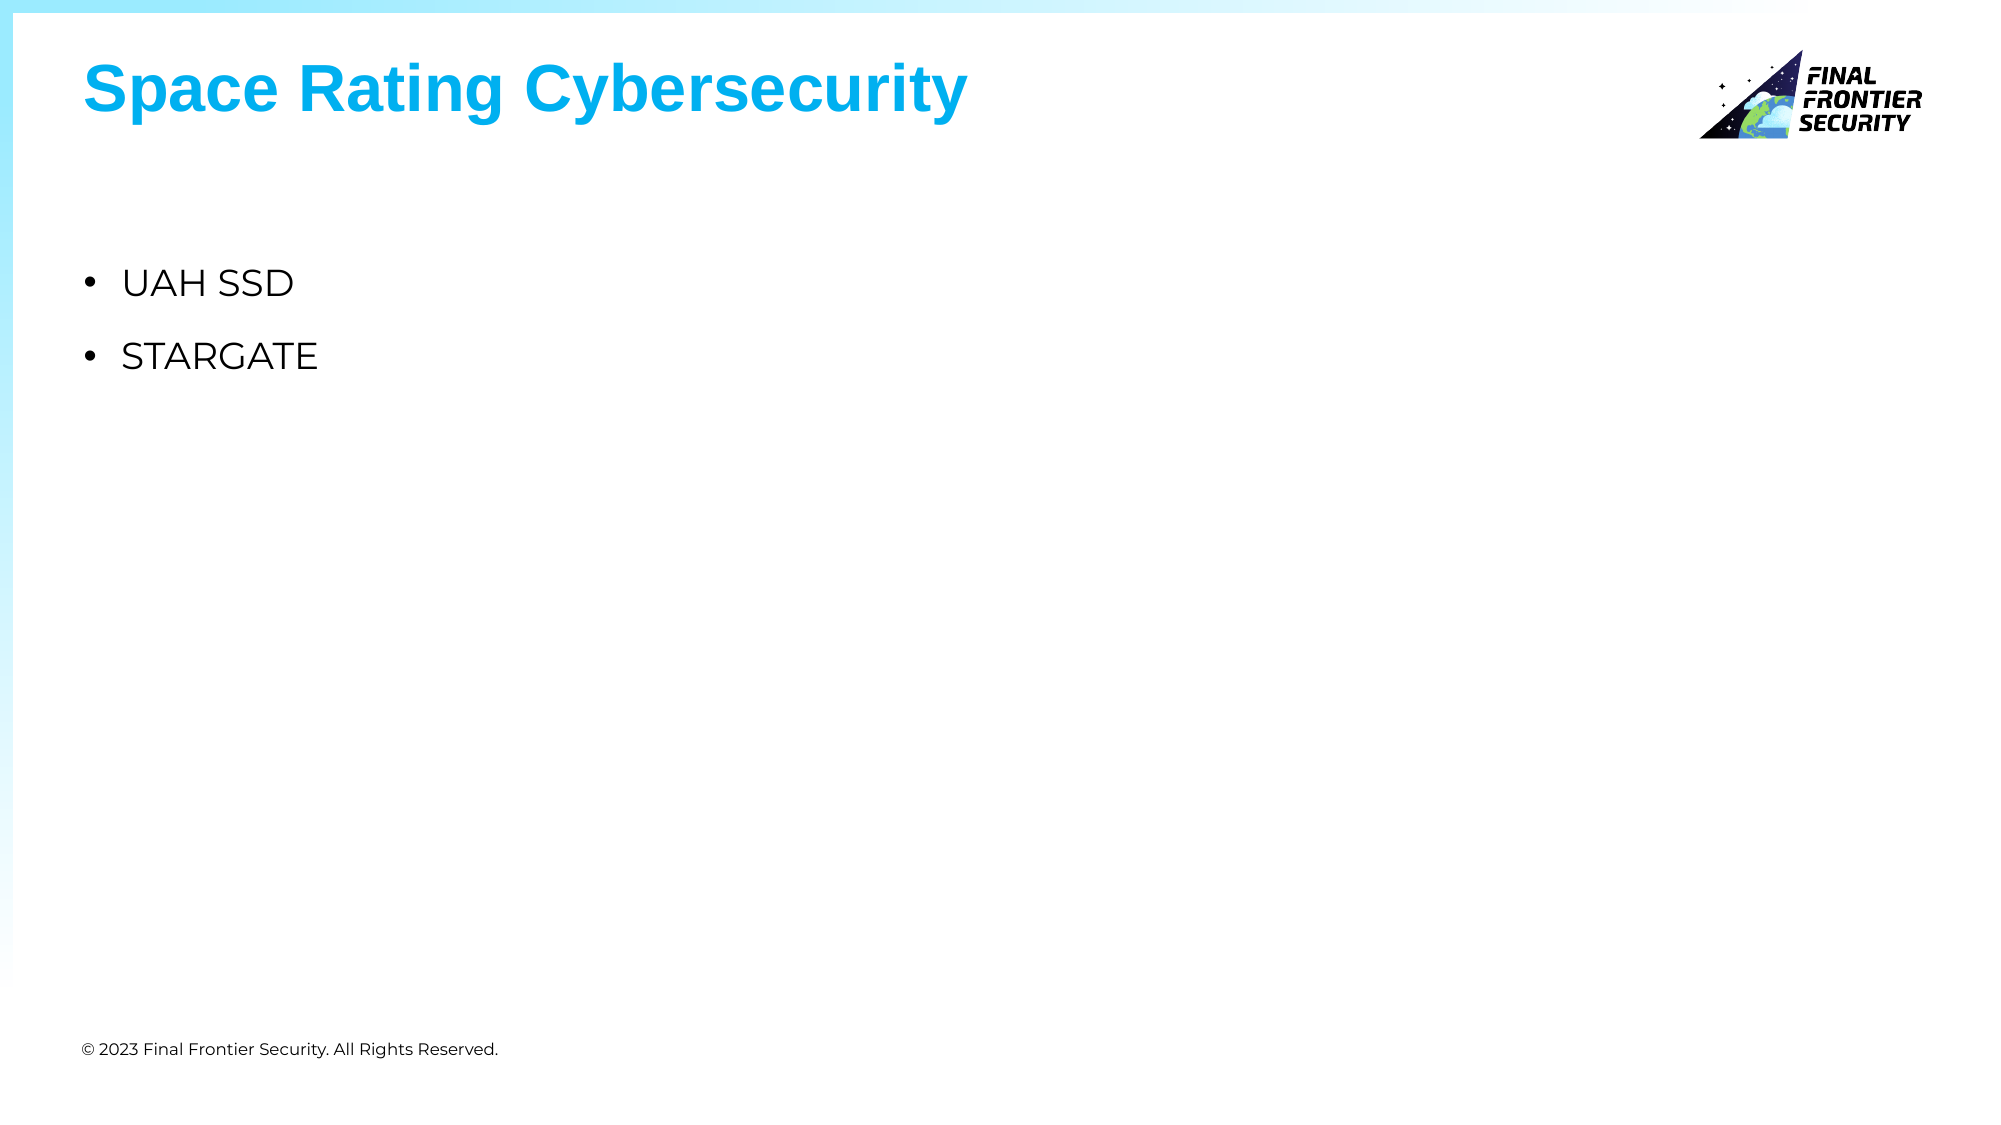

# Space Rating Cybersecurity
UAH SSD
STARGATE